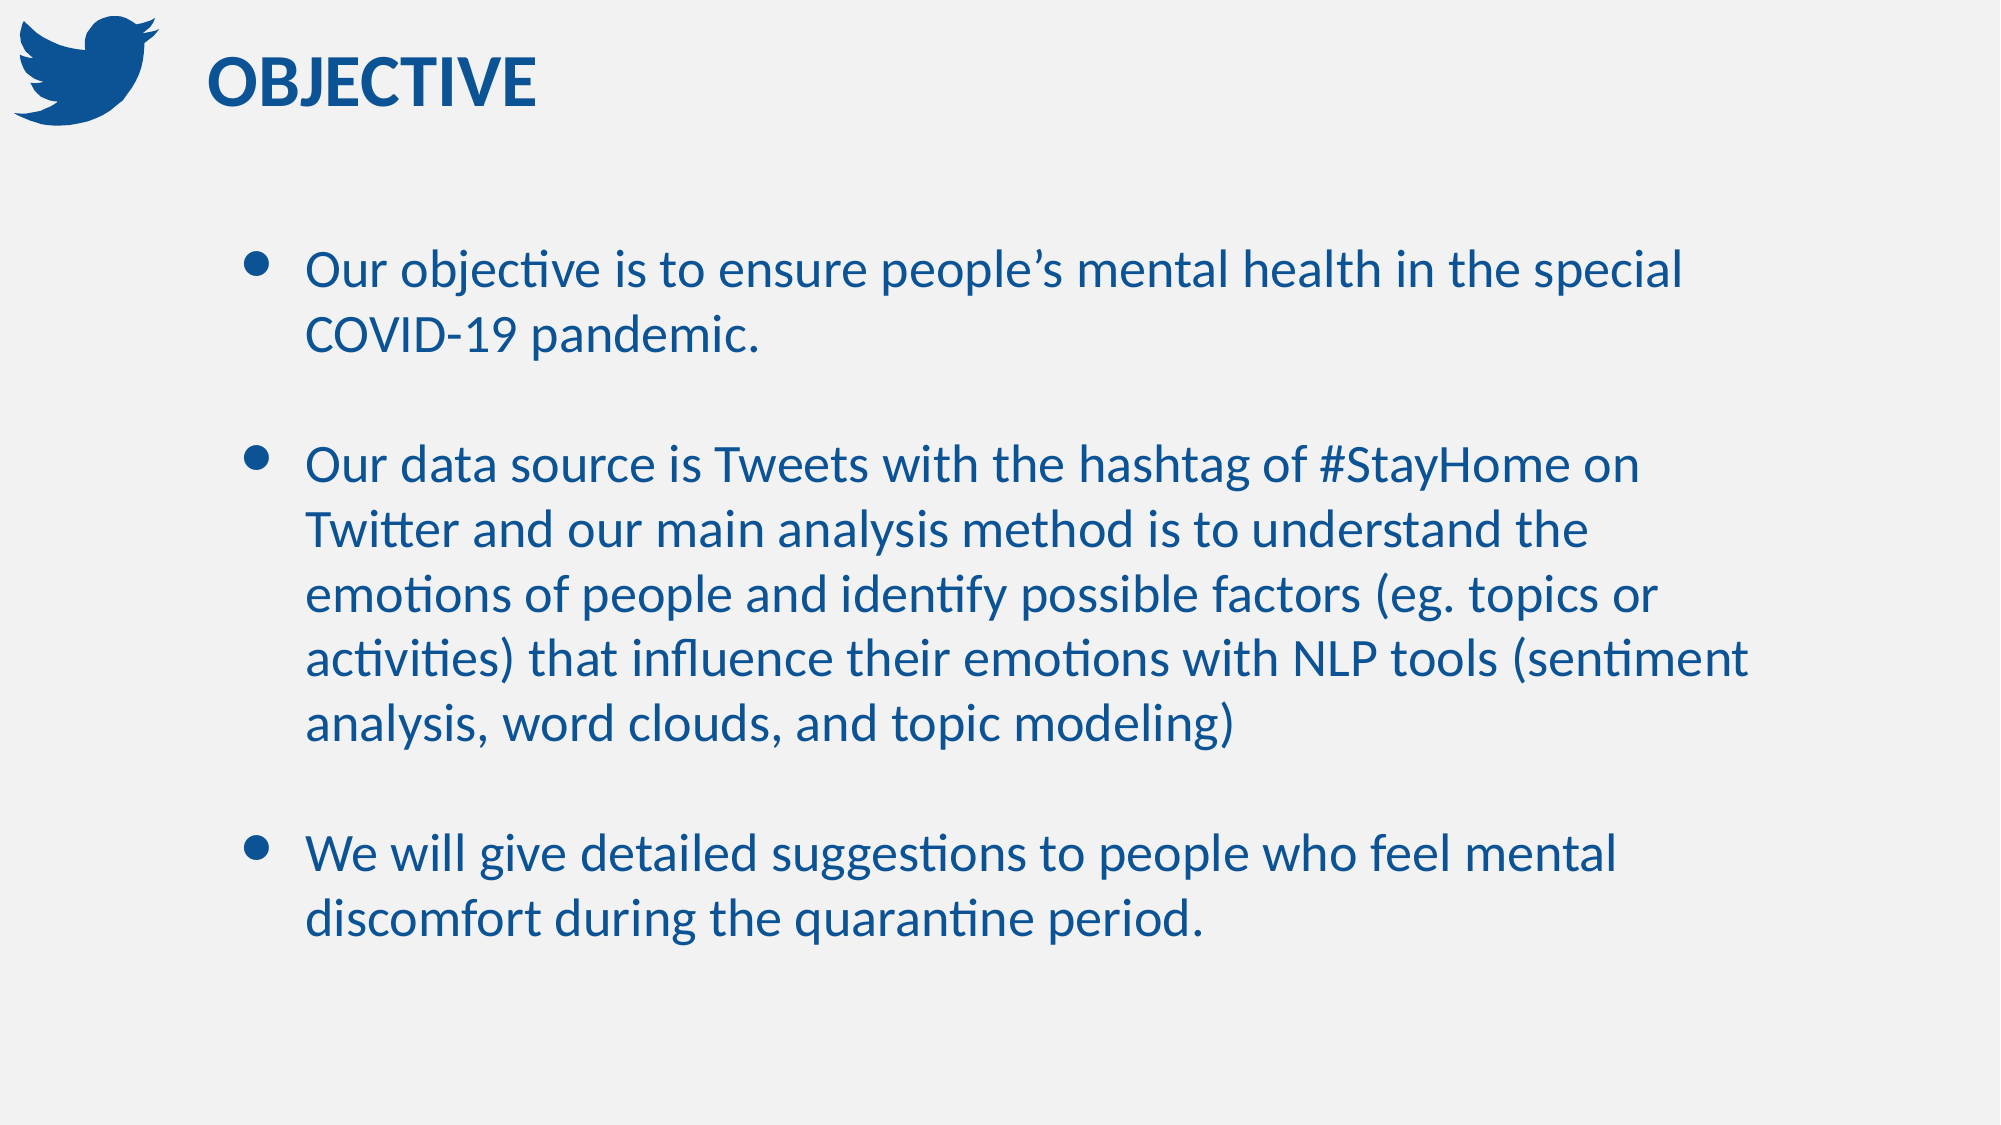

OBJECTIVE

Our objective is to ensure people’s mental health in the special COVID-19 pandemic.

Our data source is Tweets with the hashtag of #StayHome on Twitter and our main analysis method is to understand the emotions of people and identify possible factors (eg. topics or activities) that influence their emotions with NLP tools (sentiment analysis, word clouds, and topic modeling)

We will give detailed suggestions to people who feel mental discomfort during the quarantine period.